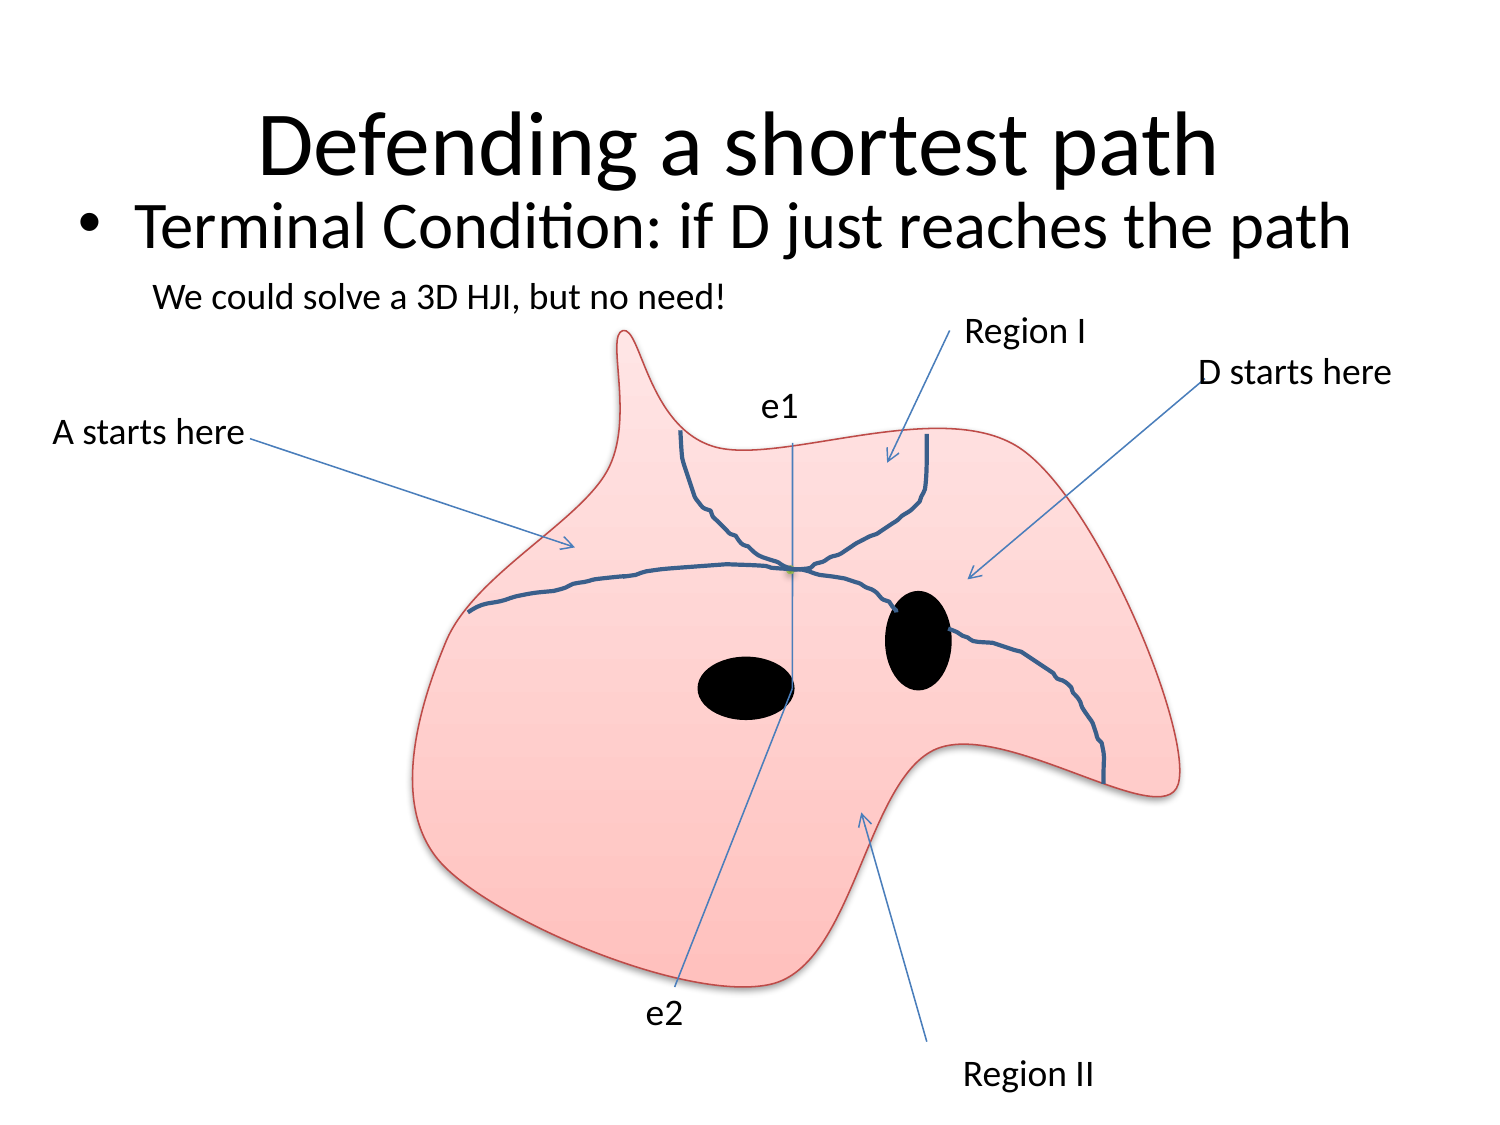

# Defending a shortest path
Terminal Condition: if D just reaches the path
We could solve a 3D HJI, but no need!
Region I

e1

e2
D starts here
A starts here

Region II